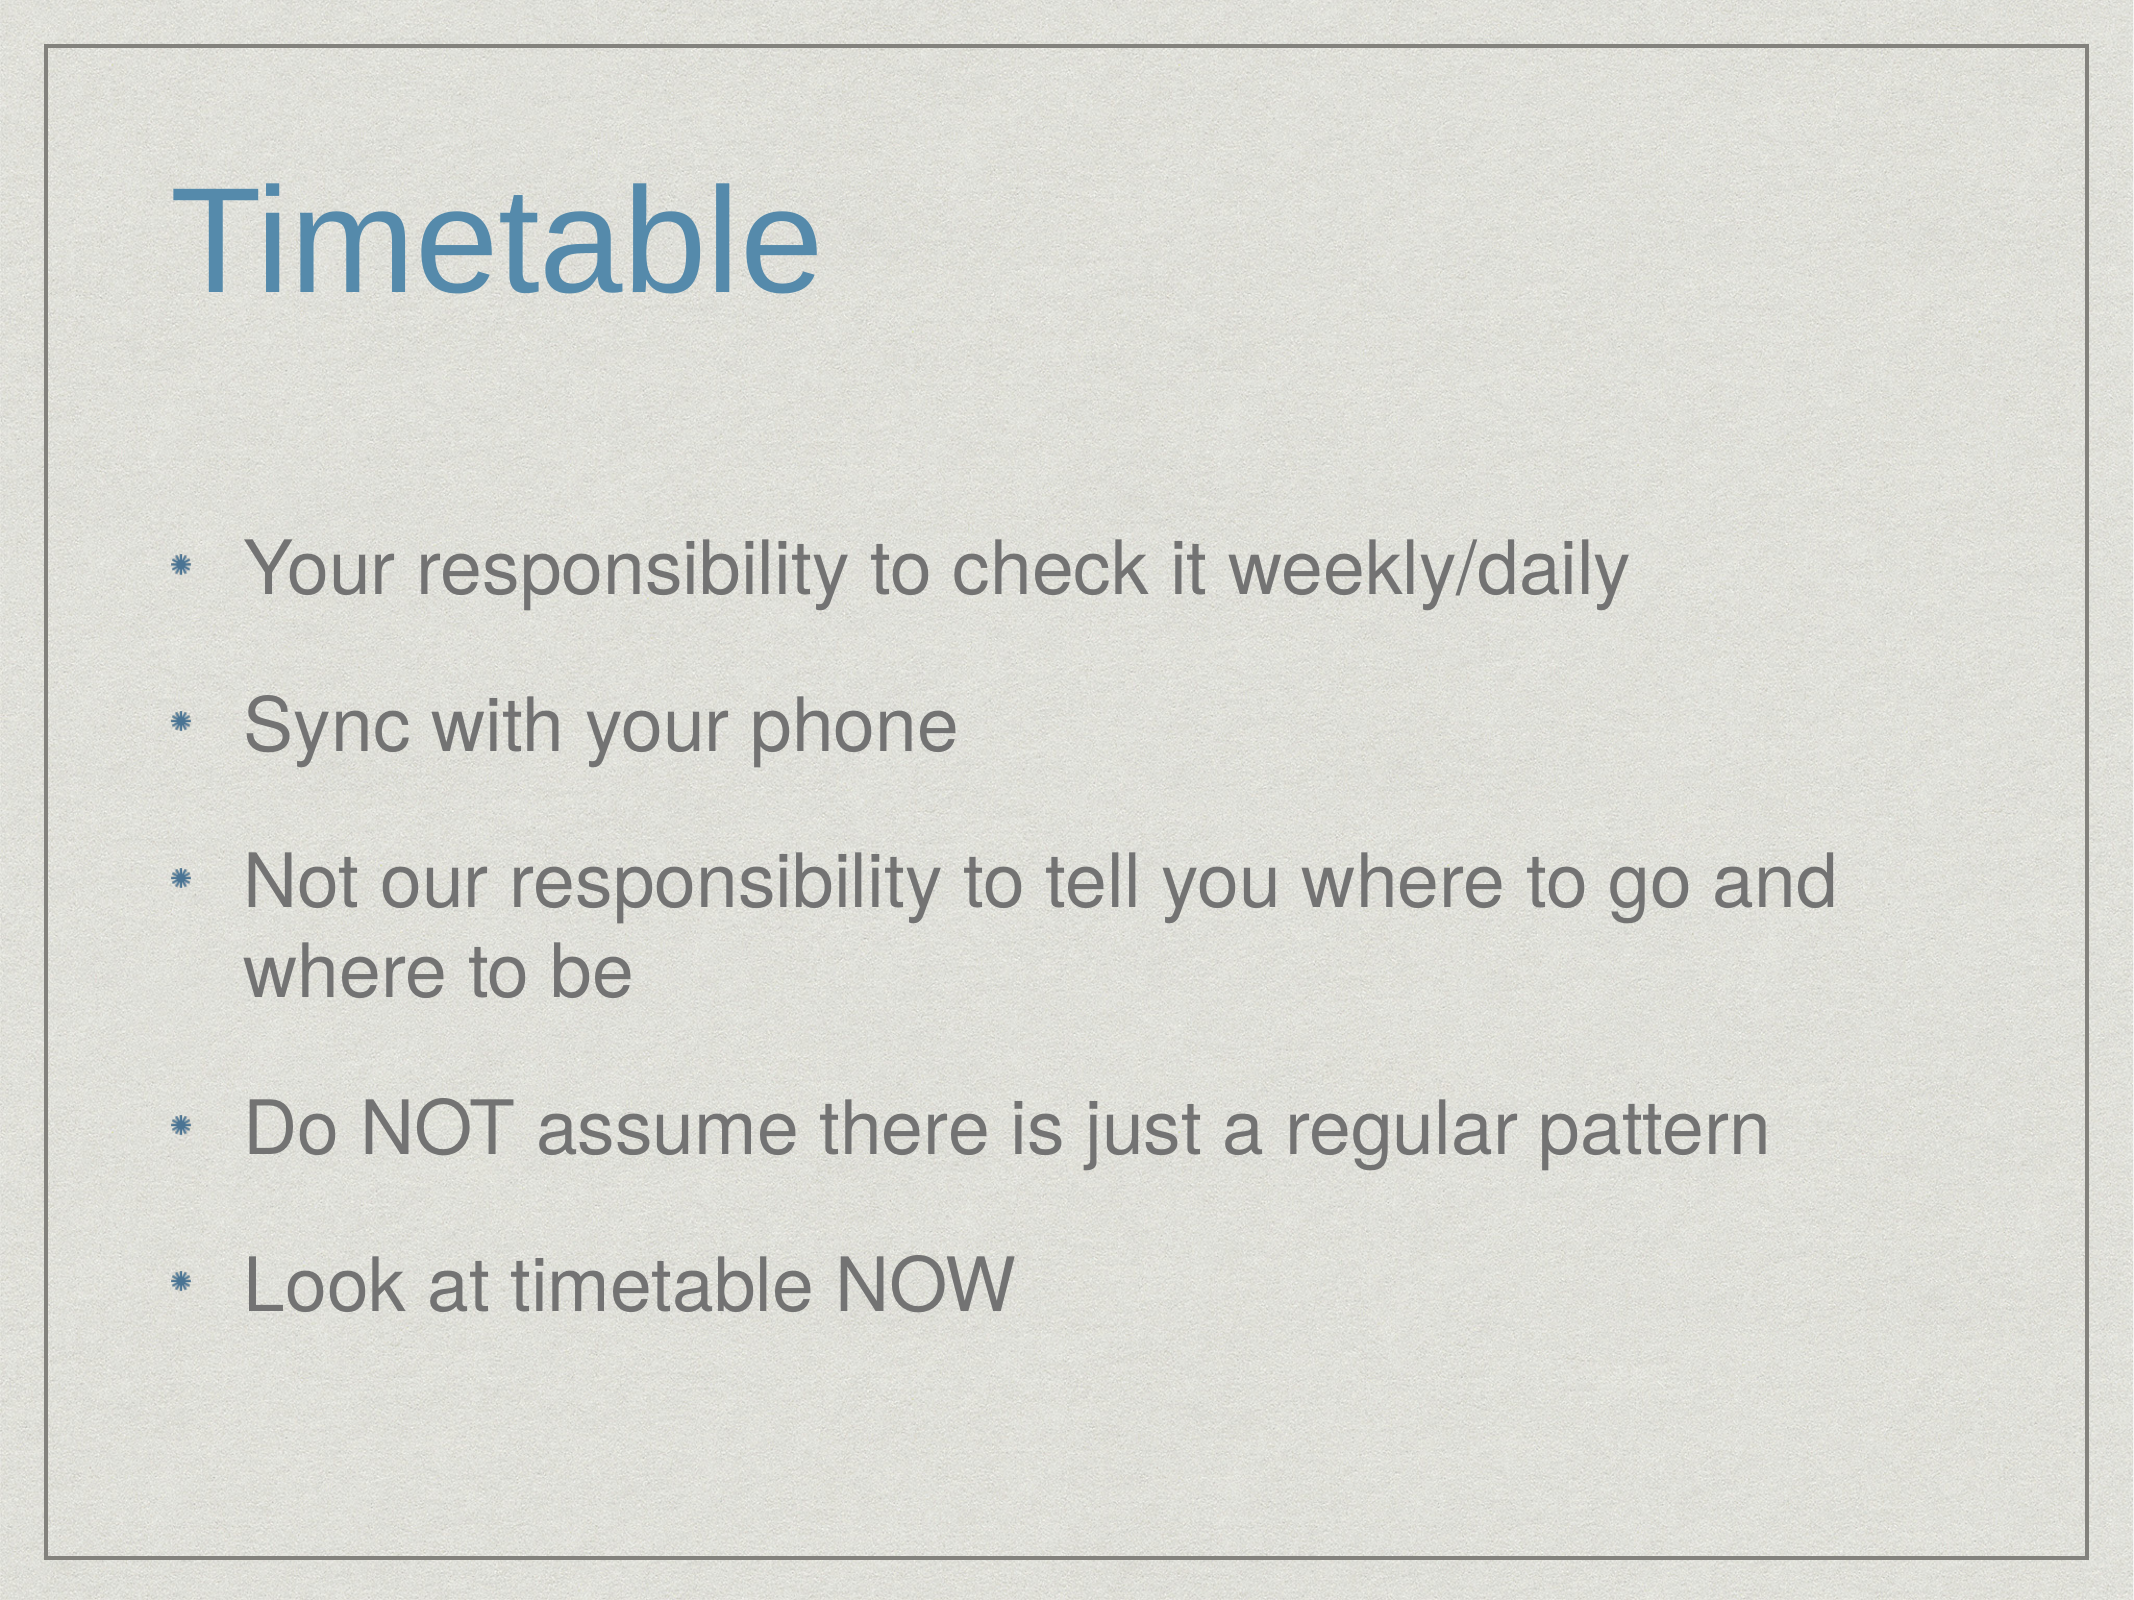

# Timetable
Your responsibility to check it weekly/daily
Sync with your phone
Not our responsibility to tell you where to go and where to be
Do NOT assume there is just a regular pattern
Look at timetable NOW